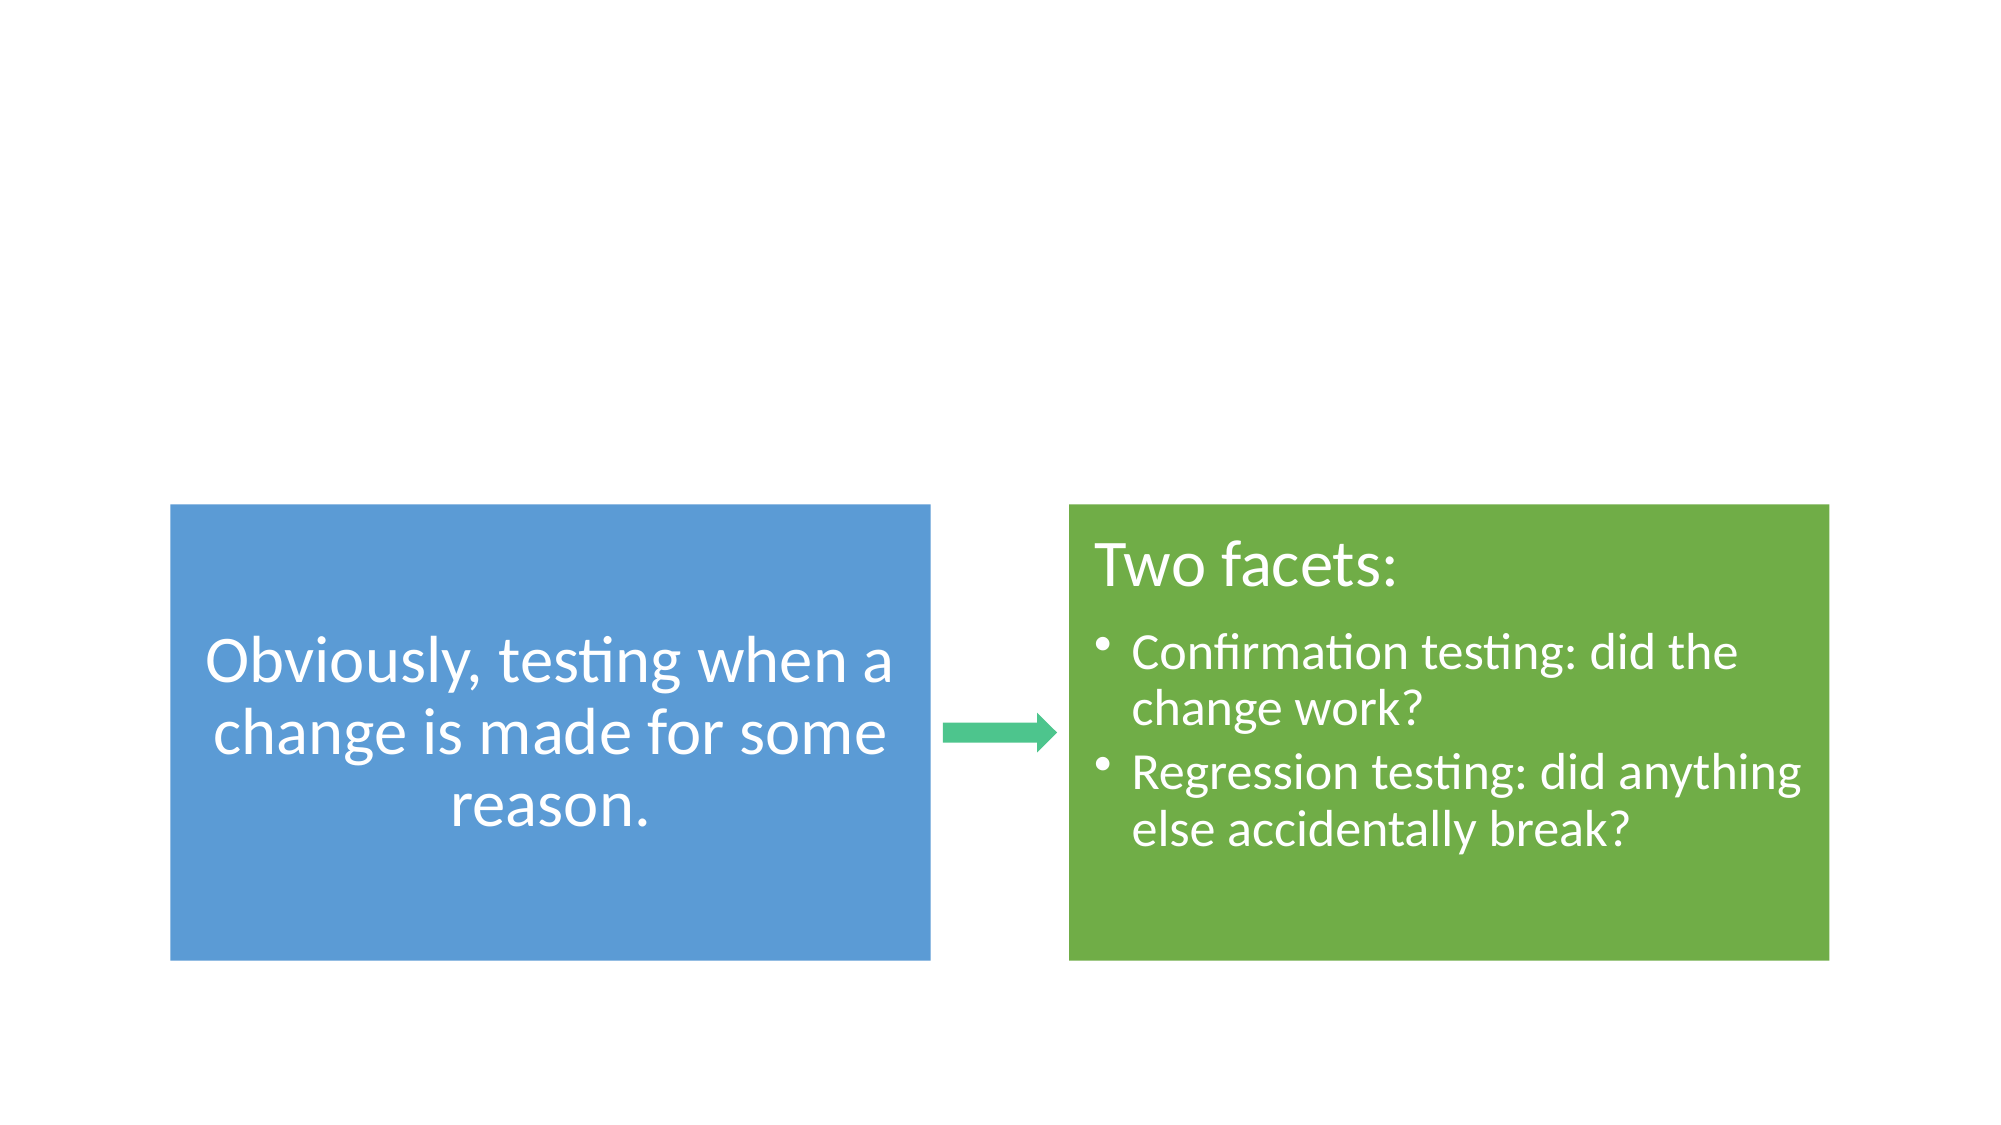

# Change-Related Testing
Obviously, testing when a change is made for some reason.
Two facets:
Confirmation testing: did the change work?
Regression testing: did anything else accidentally break?